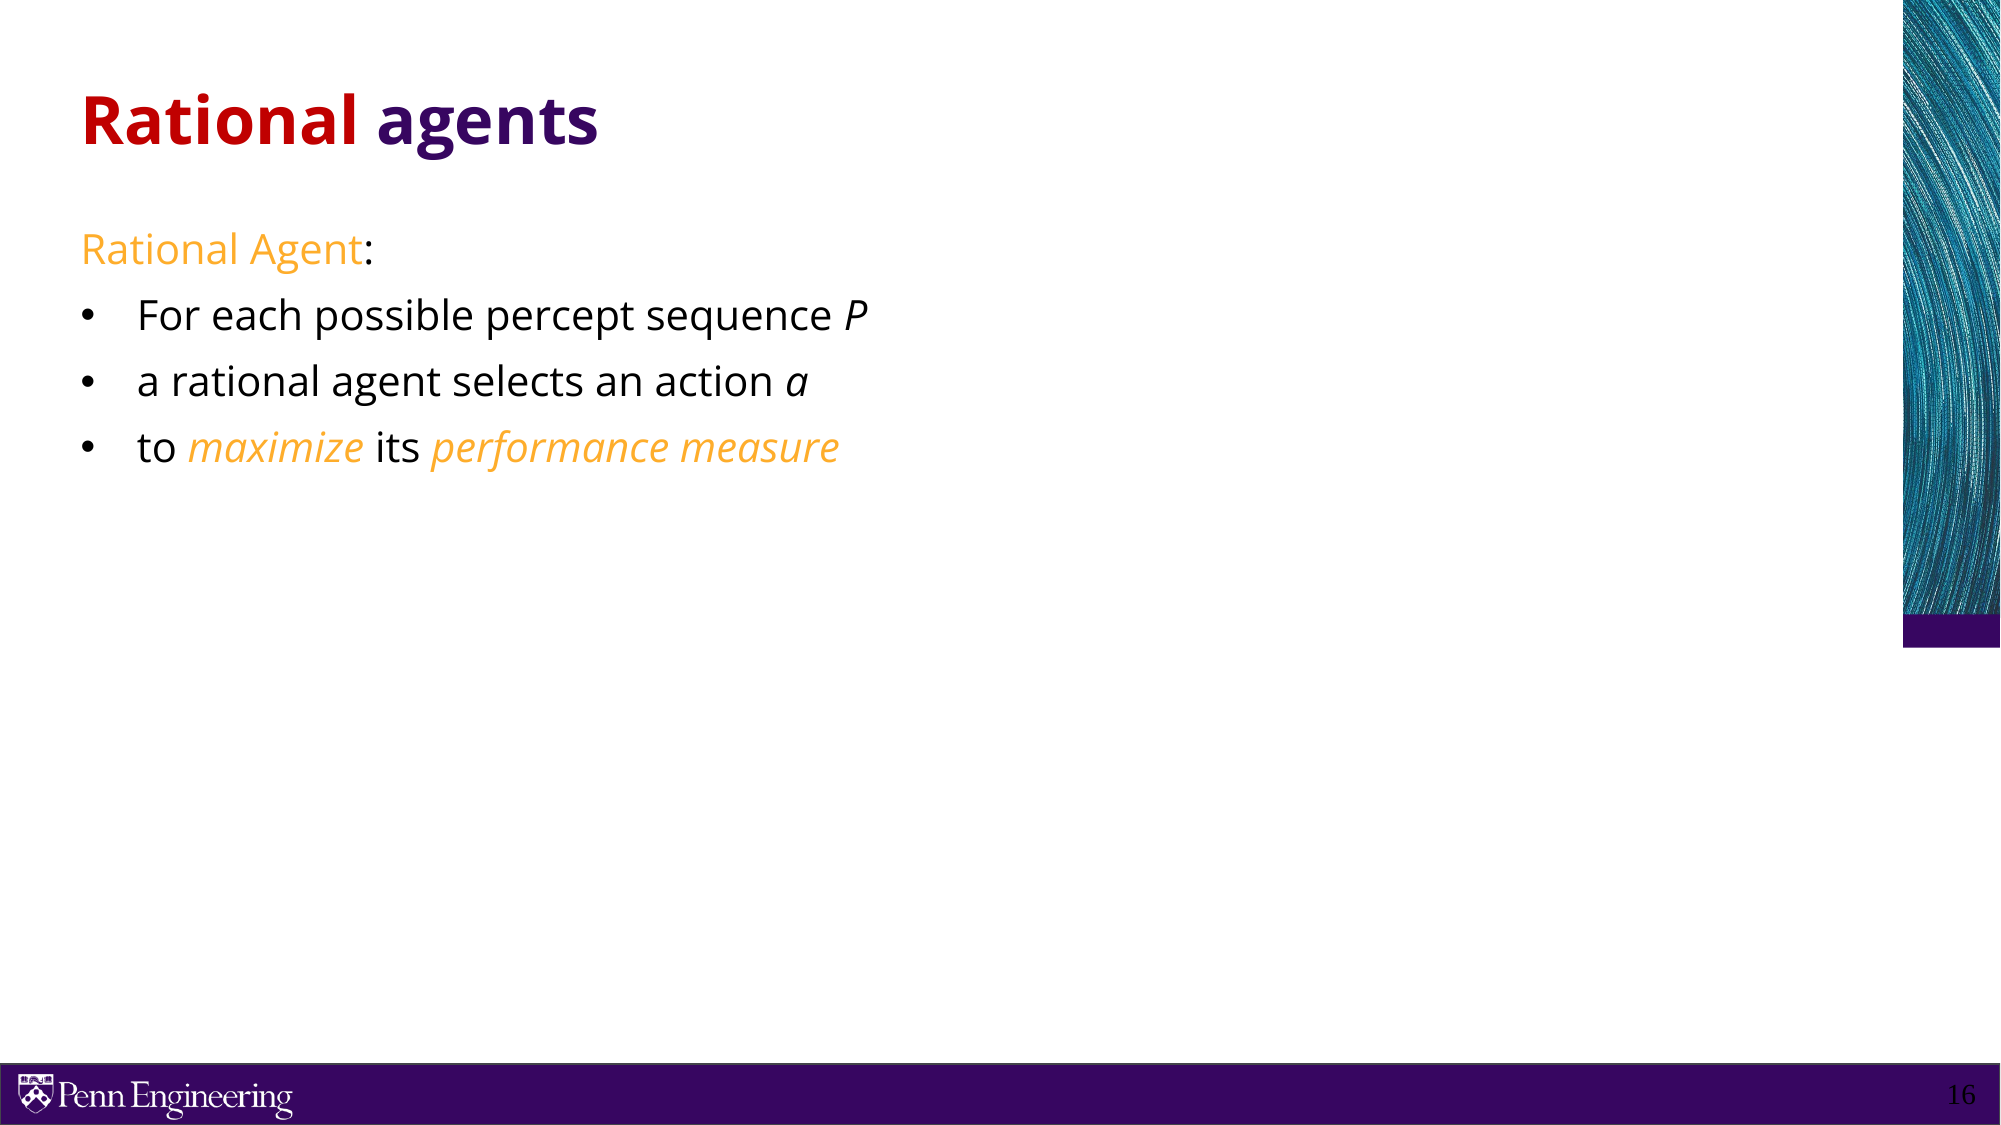

# Rational agents
Rational Agent:
For each possible percept sequence P
a rational agent selects an action a
to maximize its performance measure

16